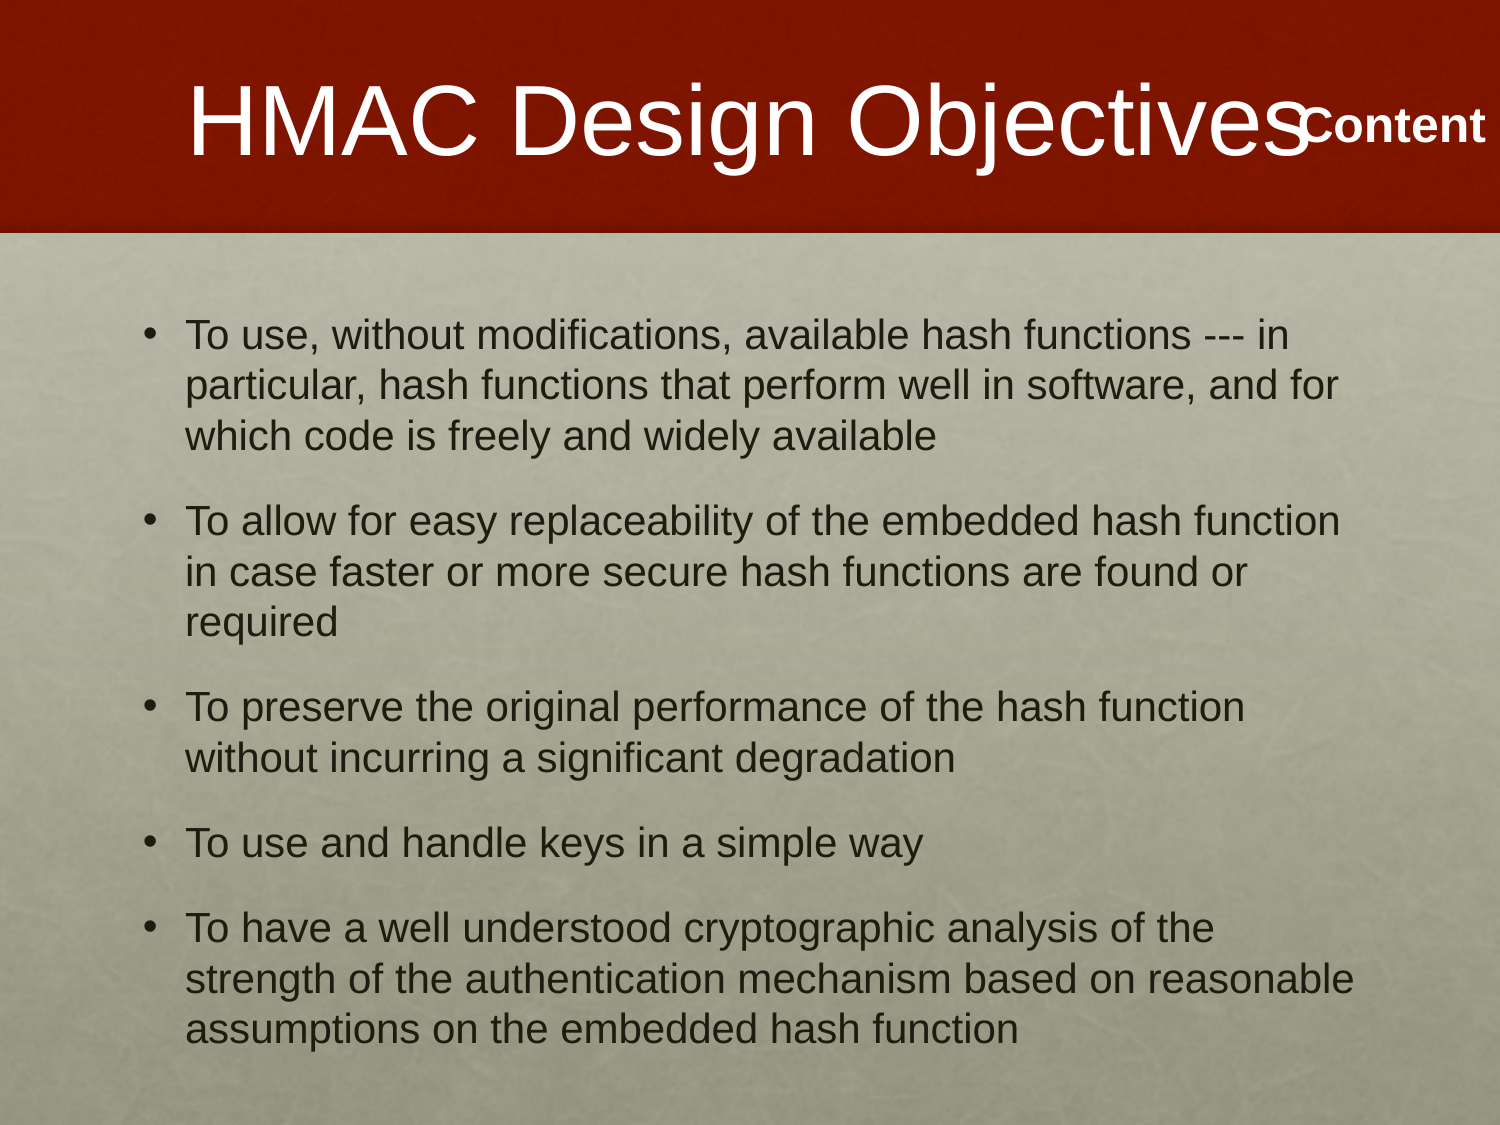

# HMAC Design Objectives
To use, without modifications, available hash functions --- in particular, hash functions that perform well in software, and for which code is freely and widely available
To allow for easy replaceability of the embedded hash function in case faster or more secure hash functions are found or required
To preserve the original performance of the hash function without incurring a significant degradation
To use and handle keys in a simple way
To have a well understood cryptographic analysis of the strength of the authentication mechanism based on reasonable assumptions on the embedded hash function